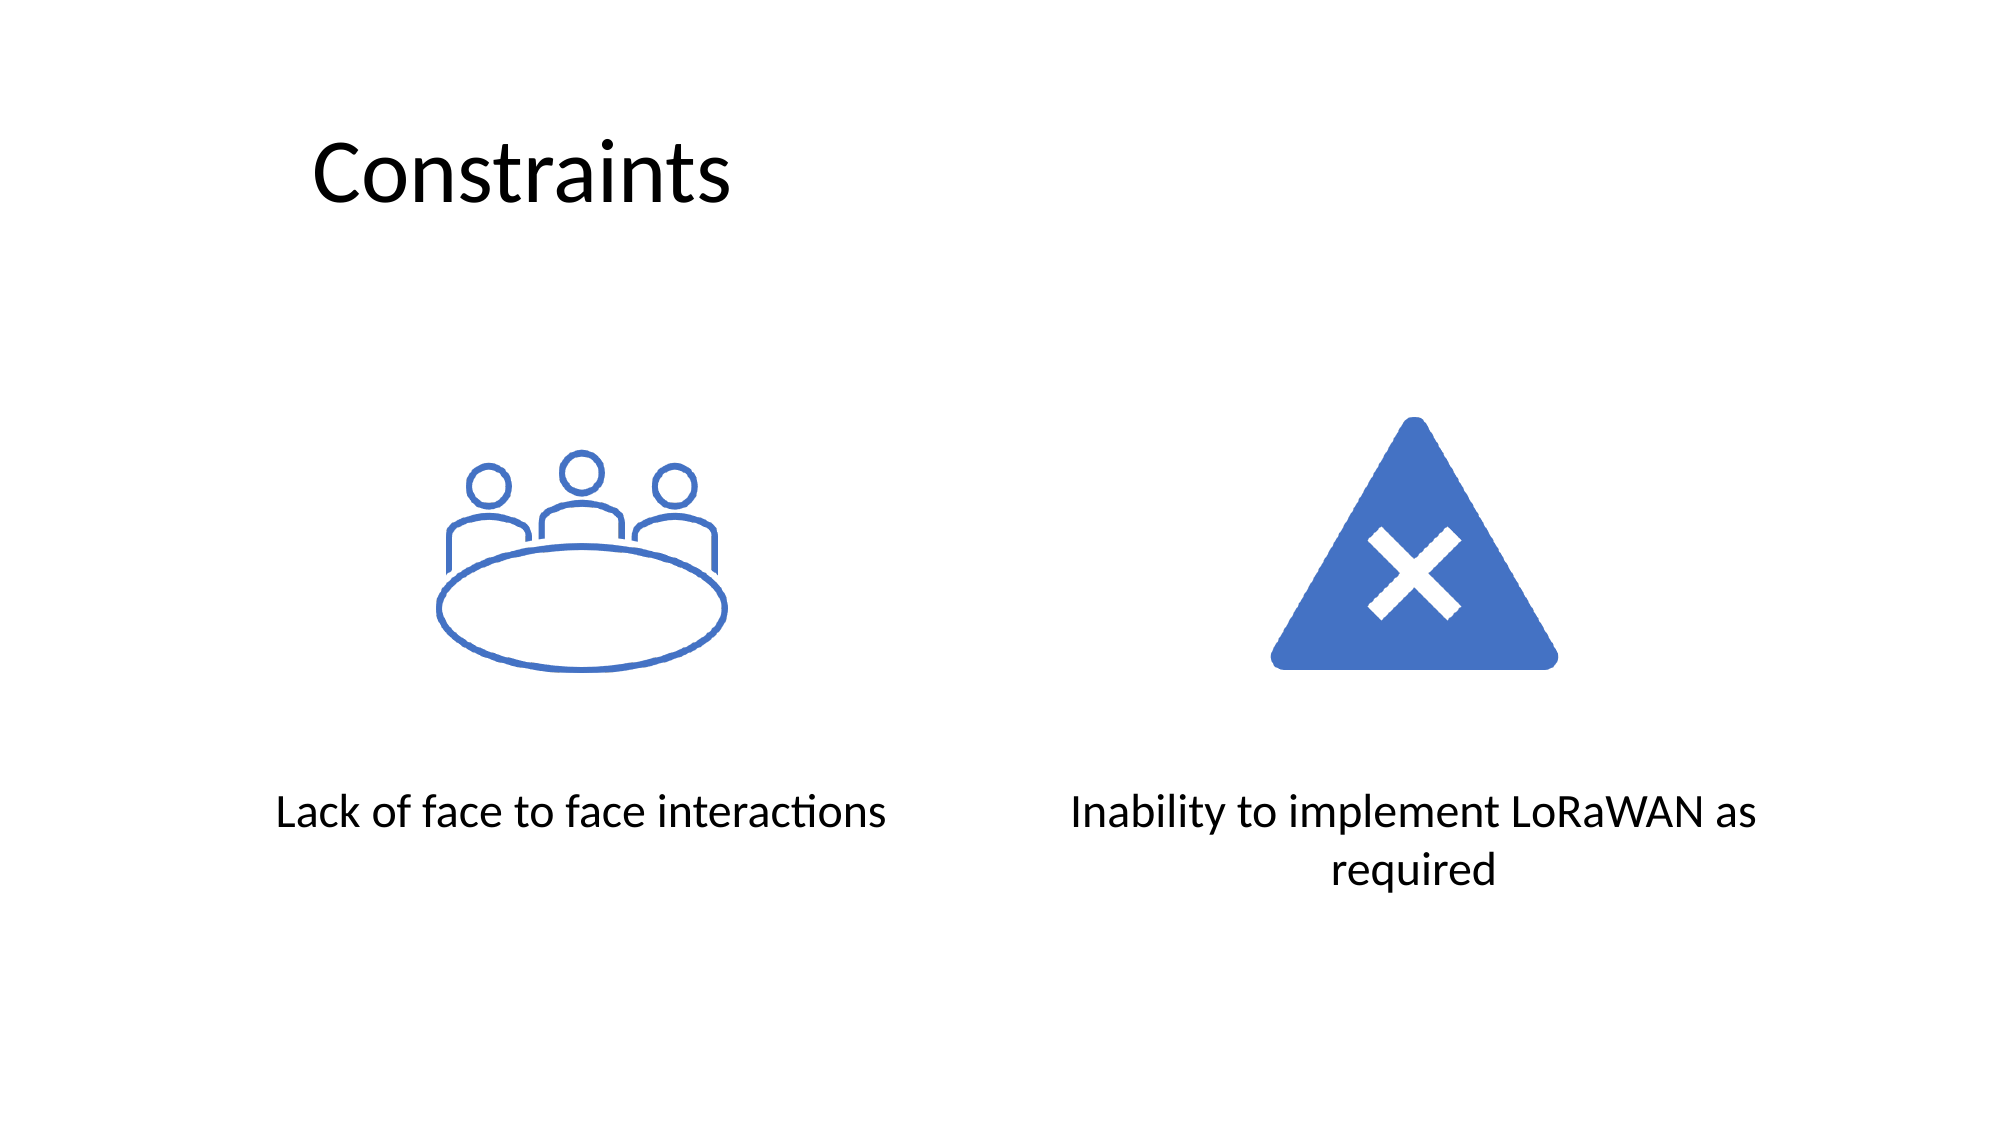

# Constraints
Lack of face to face interactions
Inability to implement LoRaWAN as required